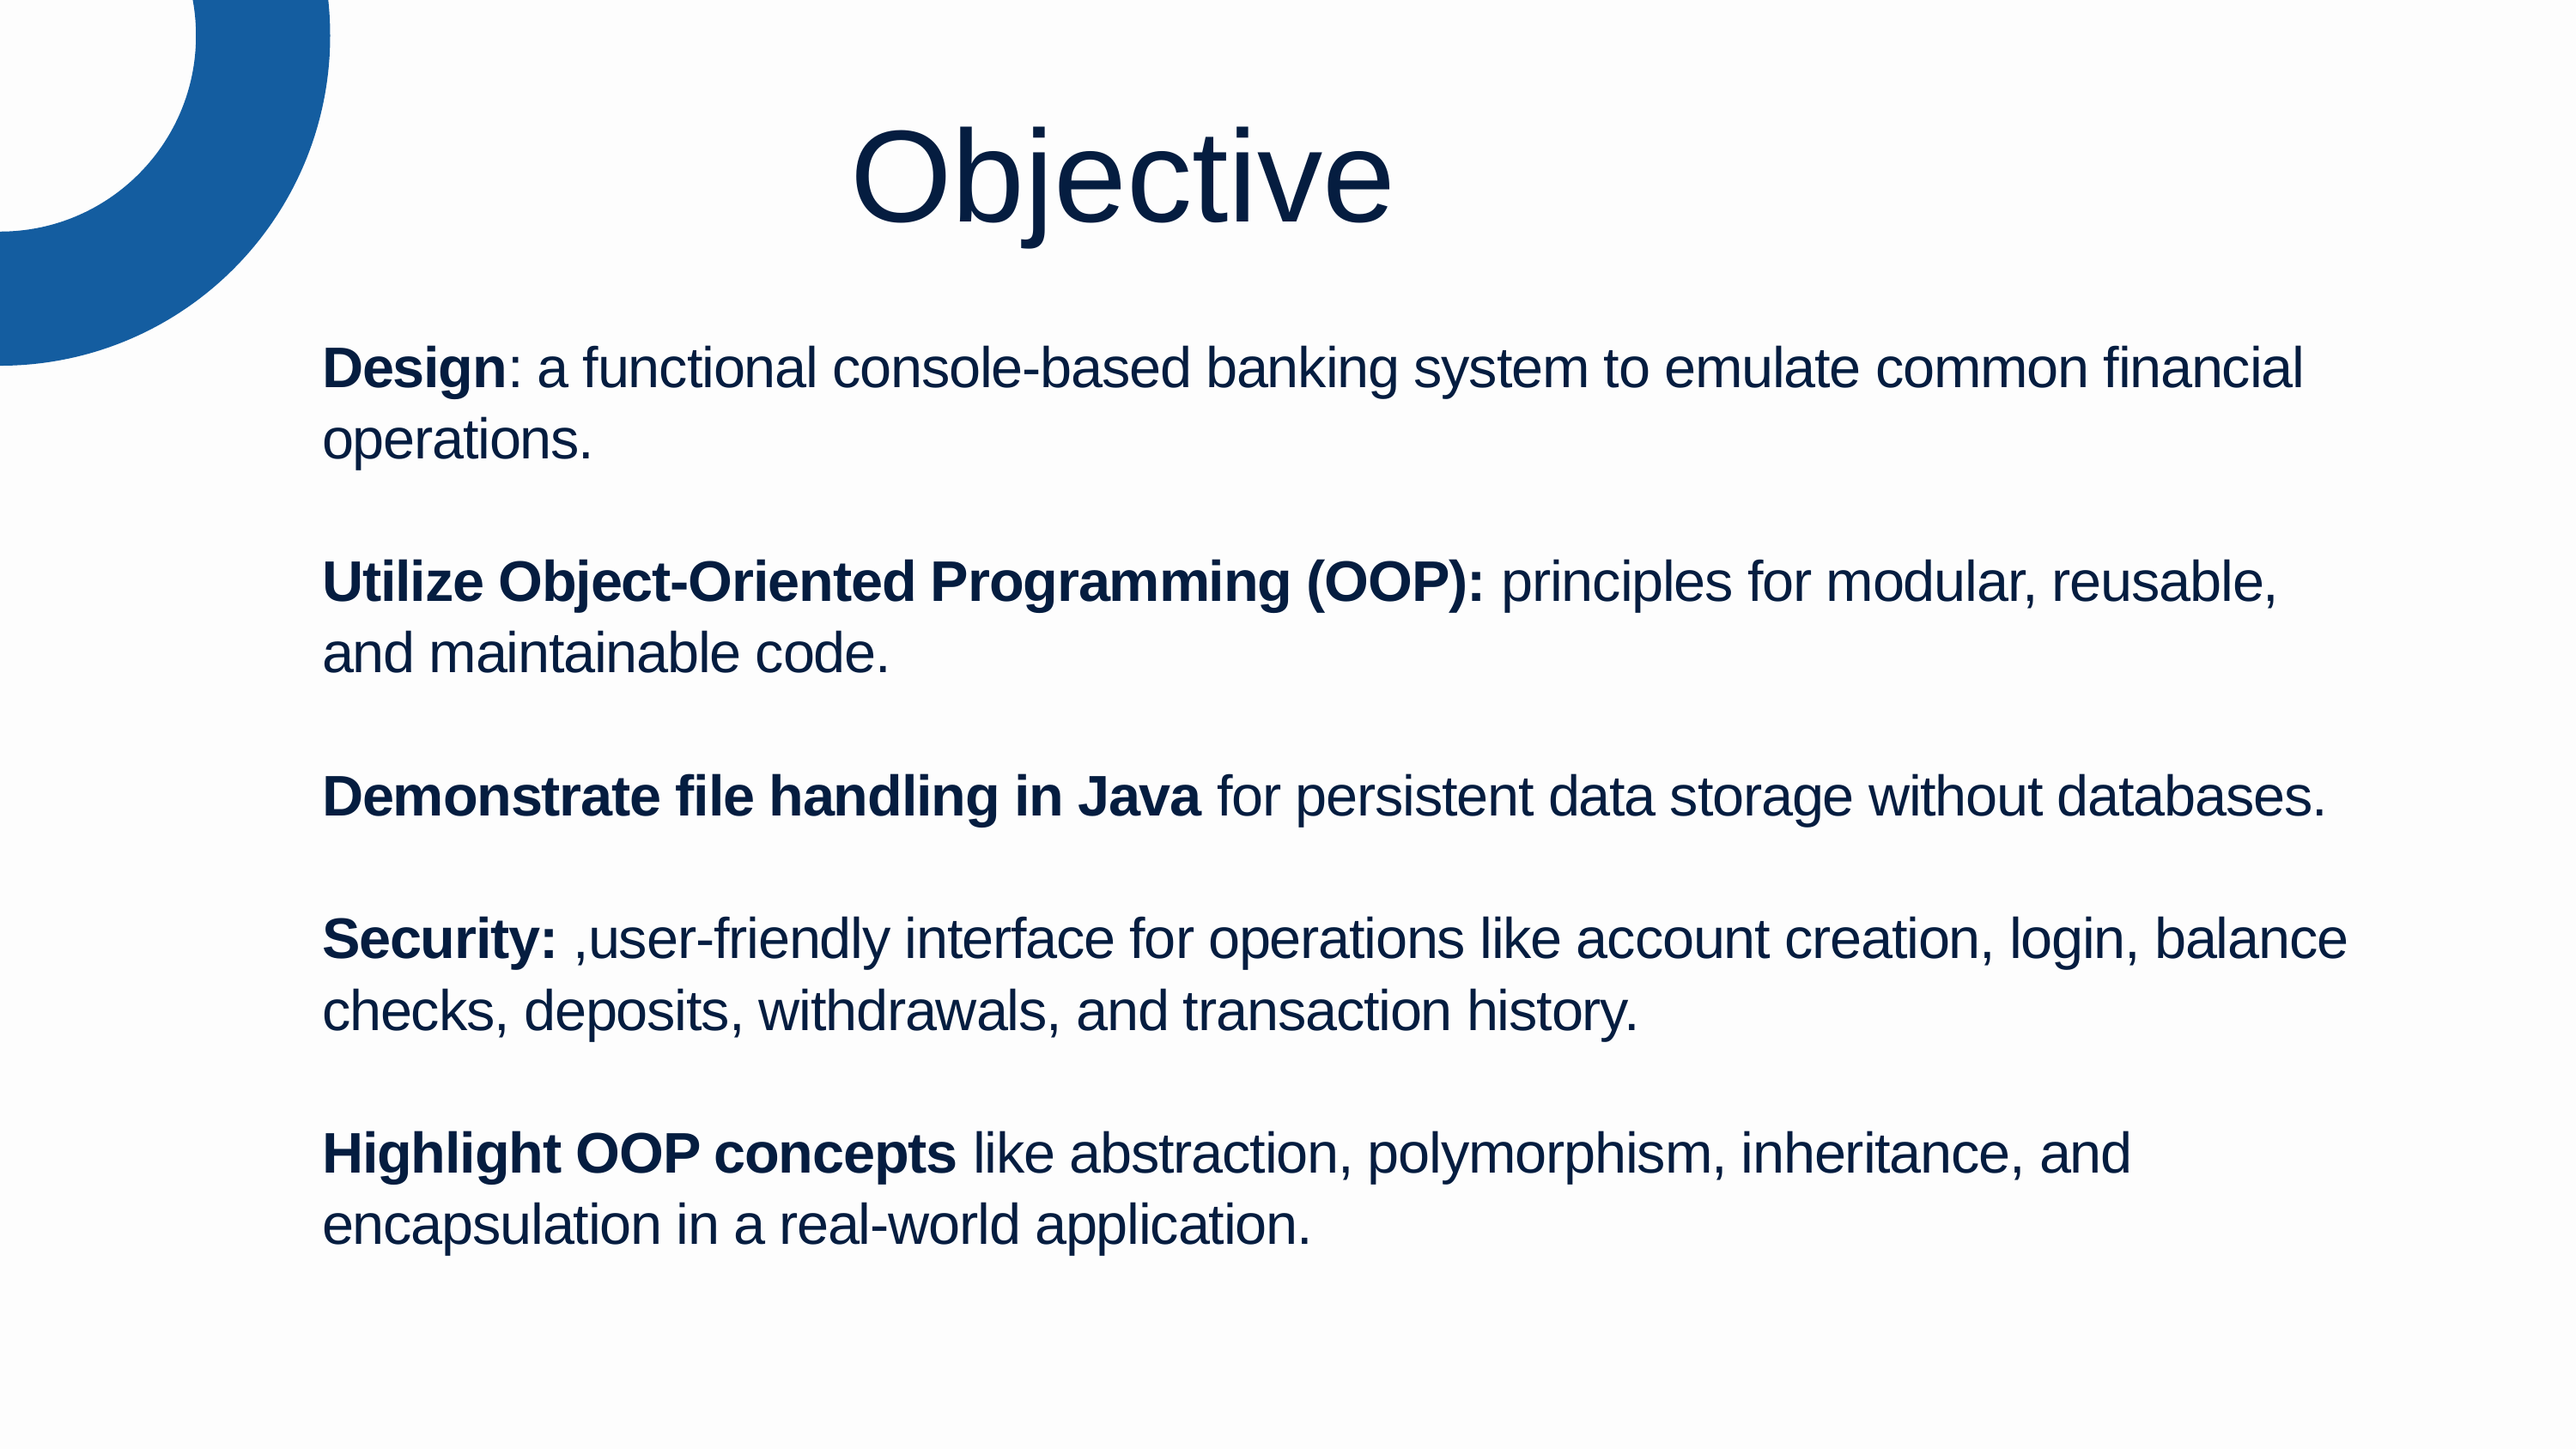

Objective
Design: a functional console-based banking system to emulate common financial operations.

Utilize Object-Oriented Programming (OOP): principles for modular, reusable, and maintainable code.

Demonstrate file handling in Java for persistent data storage without databases.

Security: ,user-friendly interface for operations like account creation, login, balance checks, deposits, withdrawals, and transaction history.

Highlight OOP concepts like abstraction, polymorphism, inheritance, and encapsulation in a real-world application.